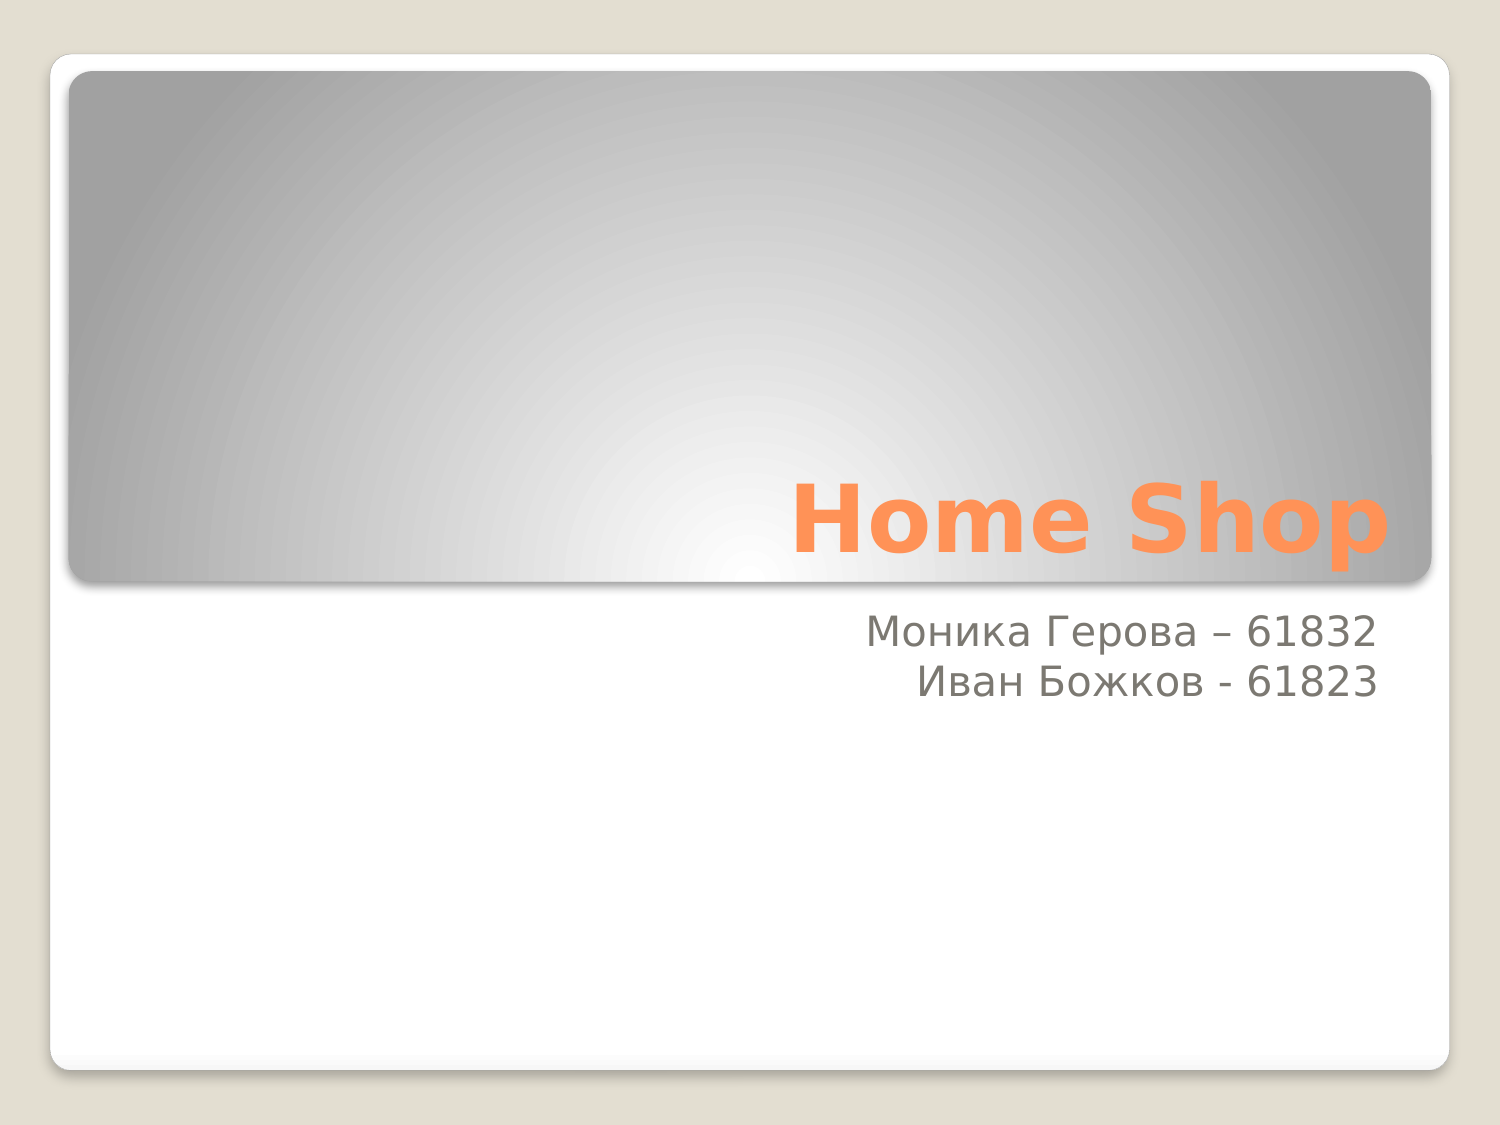

# Home Shop
Моника Герова – 61832
Иван Божков - 61823